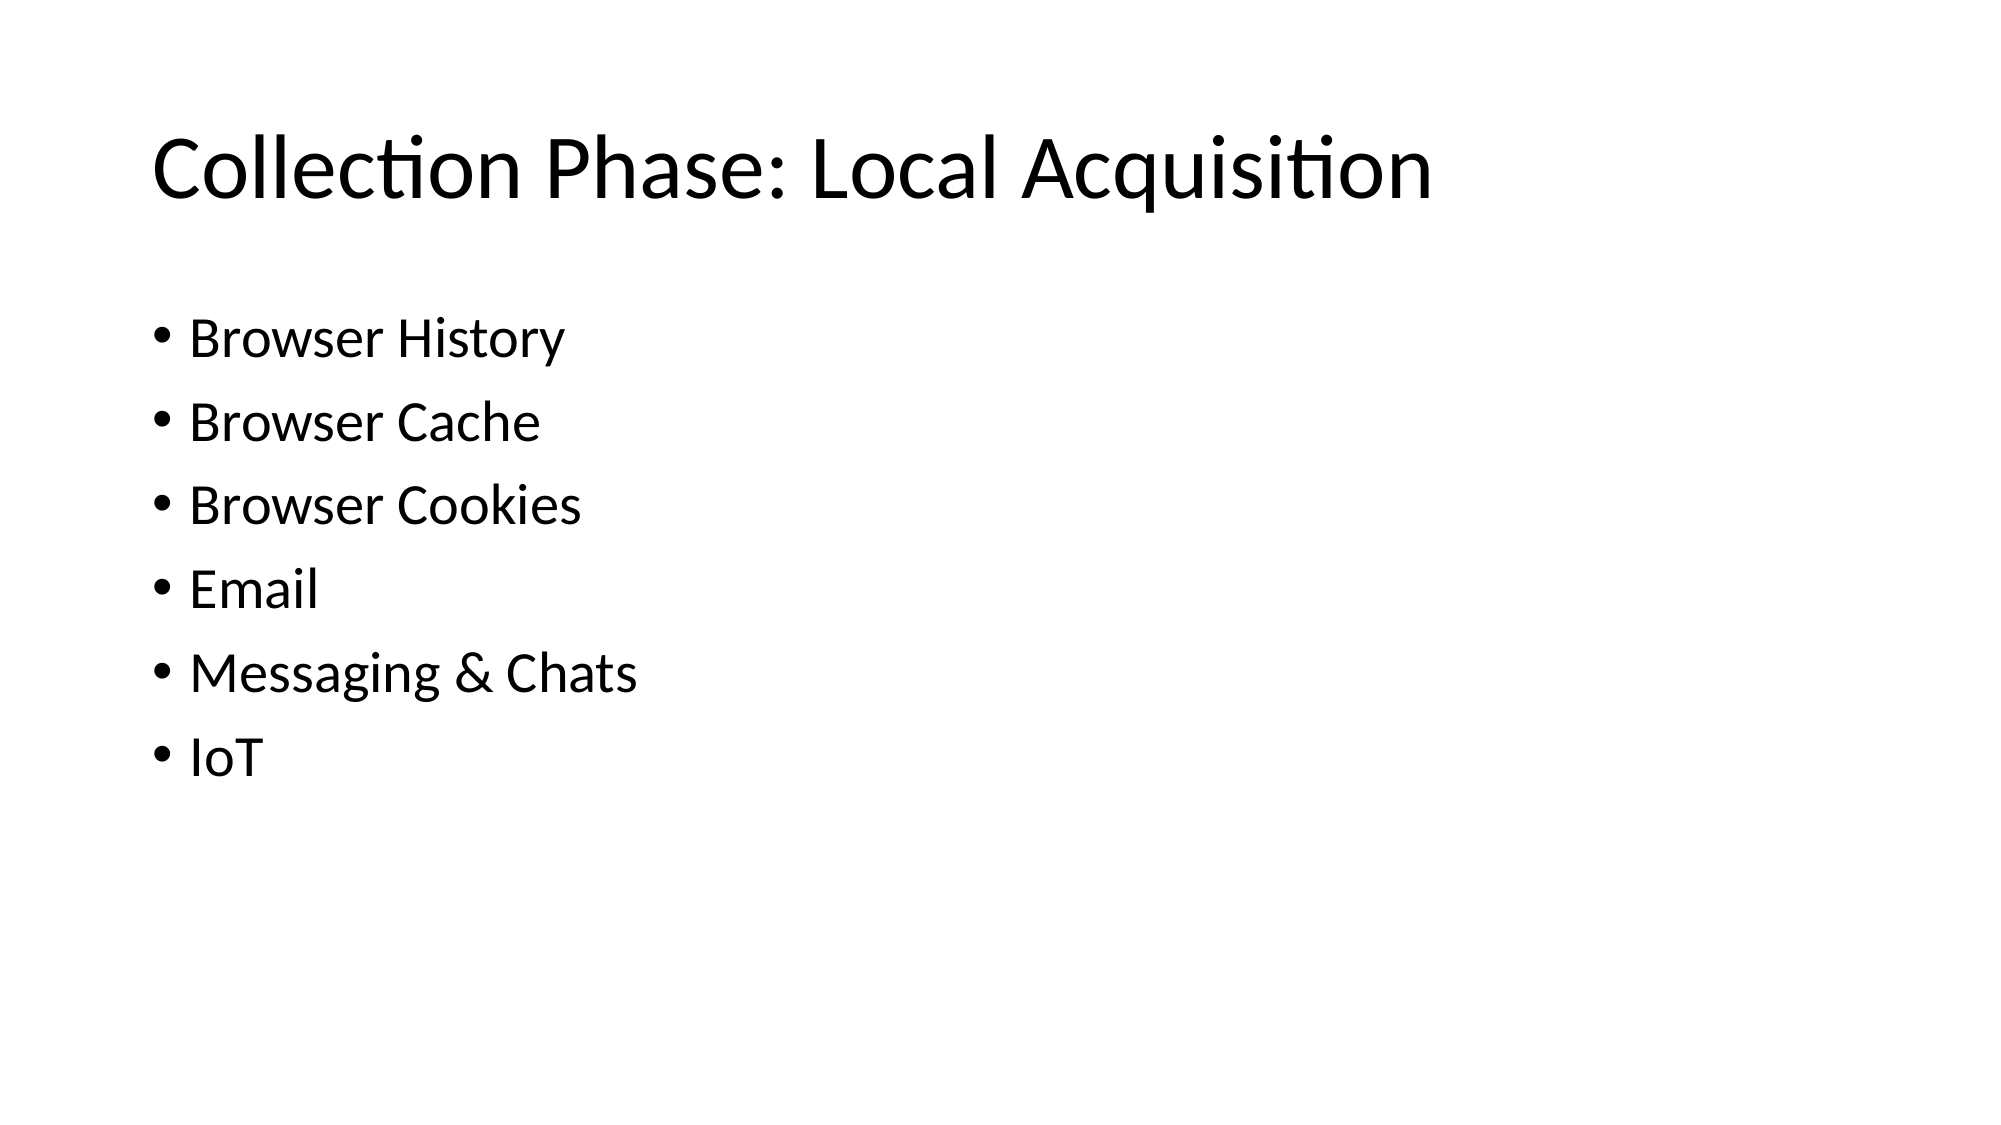

# Collection Phase: Local Acquisition
Browser History
Browser Cache
Browser Cookies
Email
Messaging & Chats
IoT